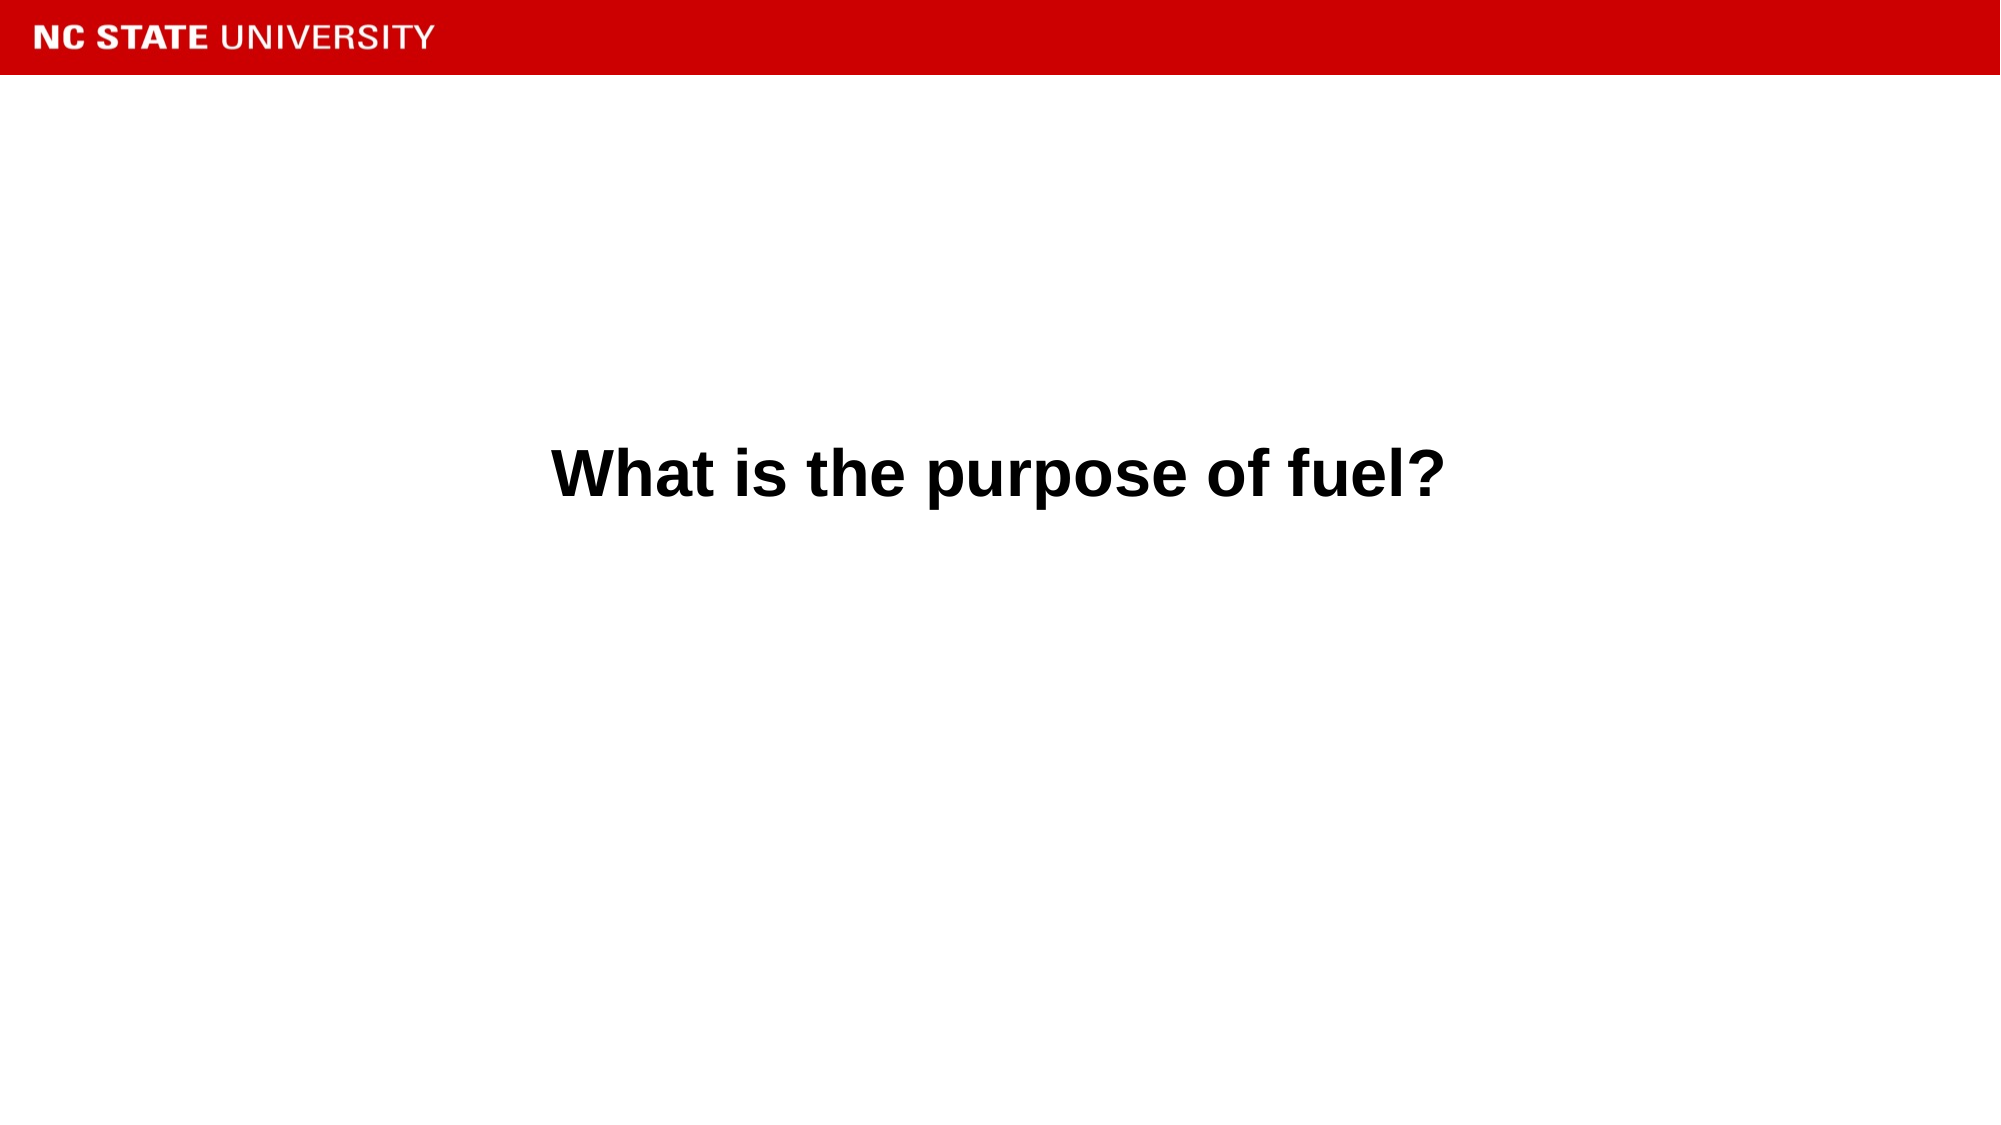

# What is the purpose of fuel?